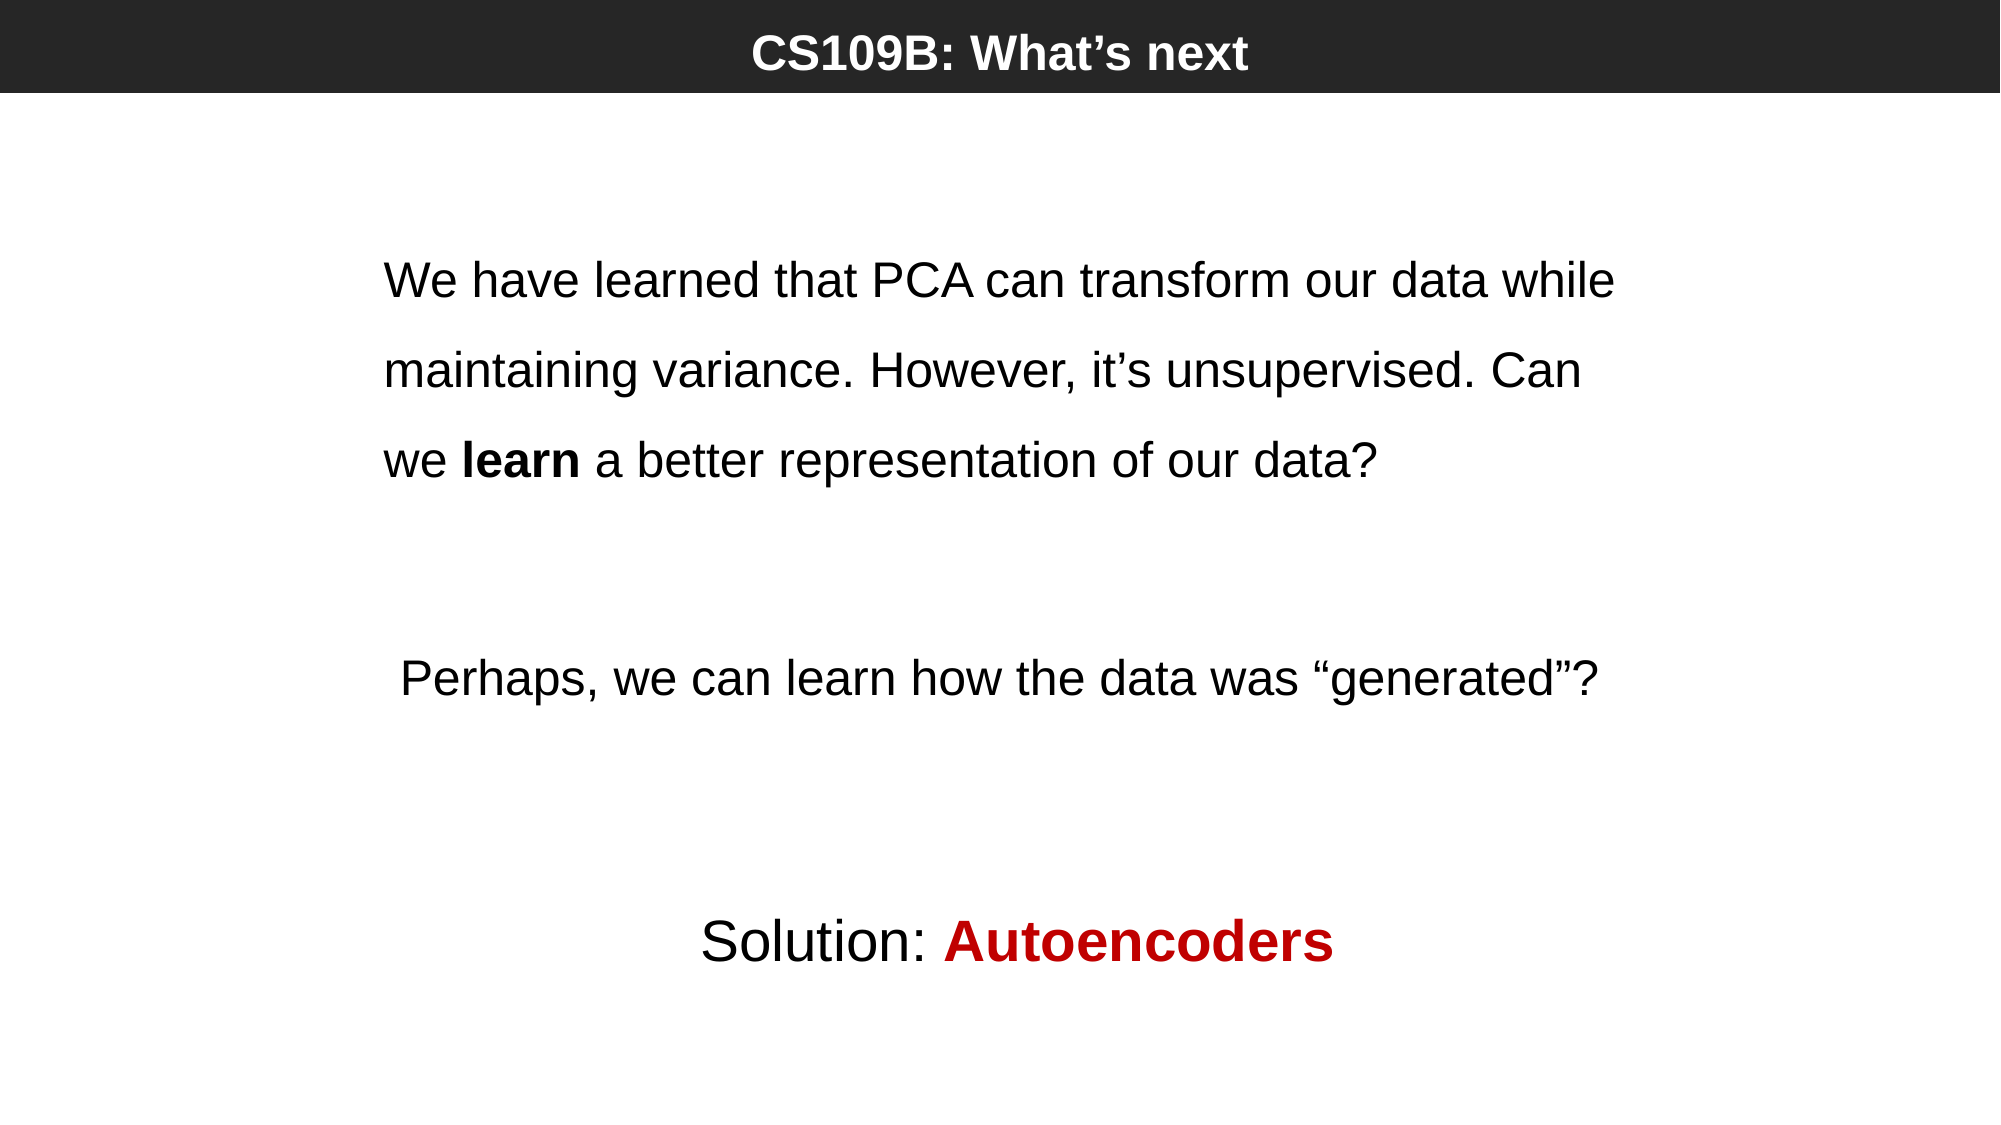

CS109B: What’s next
We have learned that PCA can transform our data while maintaining variance. However, it’s unsupervised. Can we learn a better representation of our data?
Perhaps, we can learn how the data was “generated”?
Solution: Autoencoders